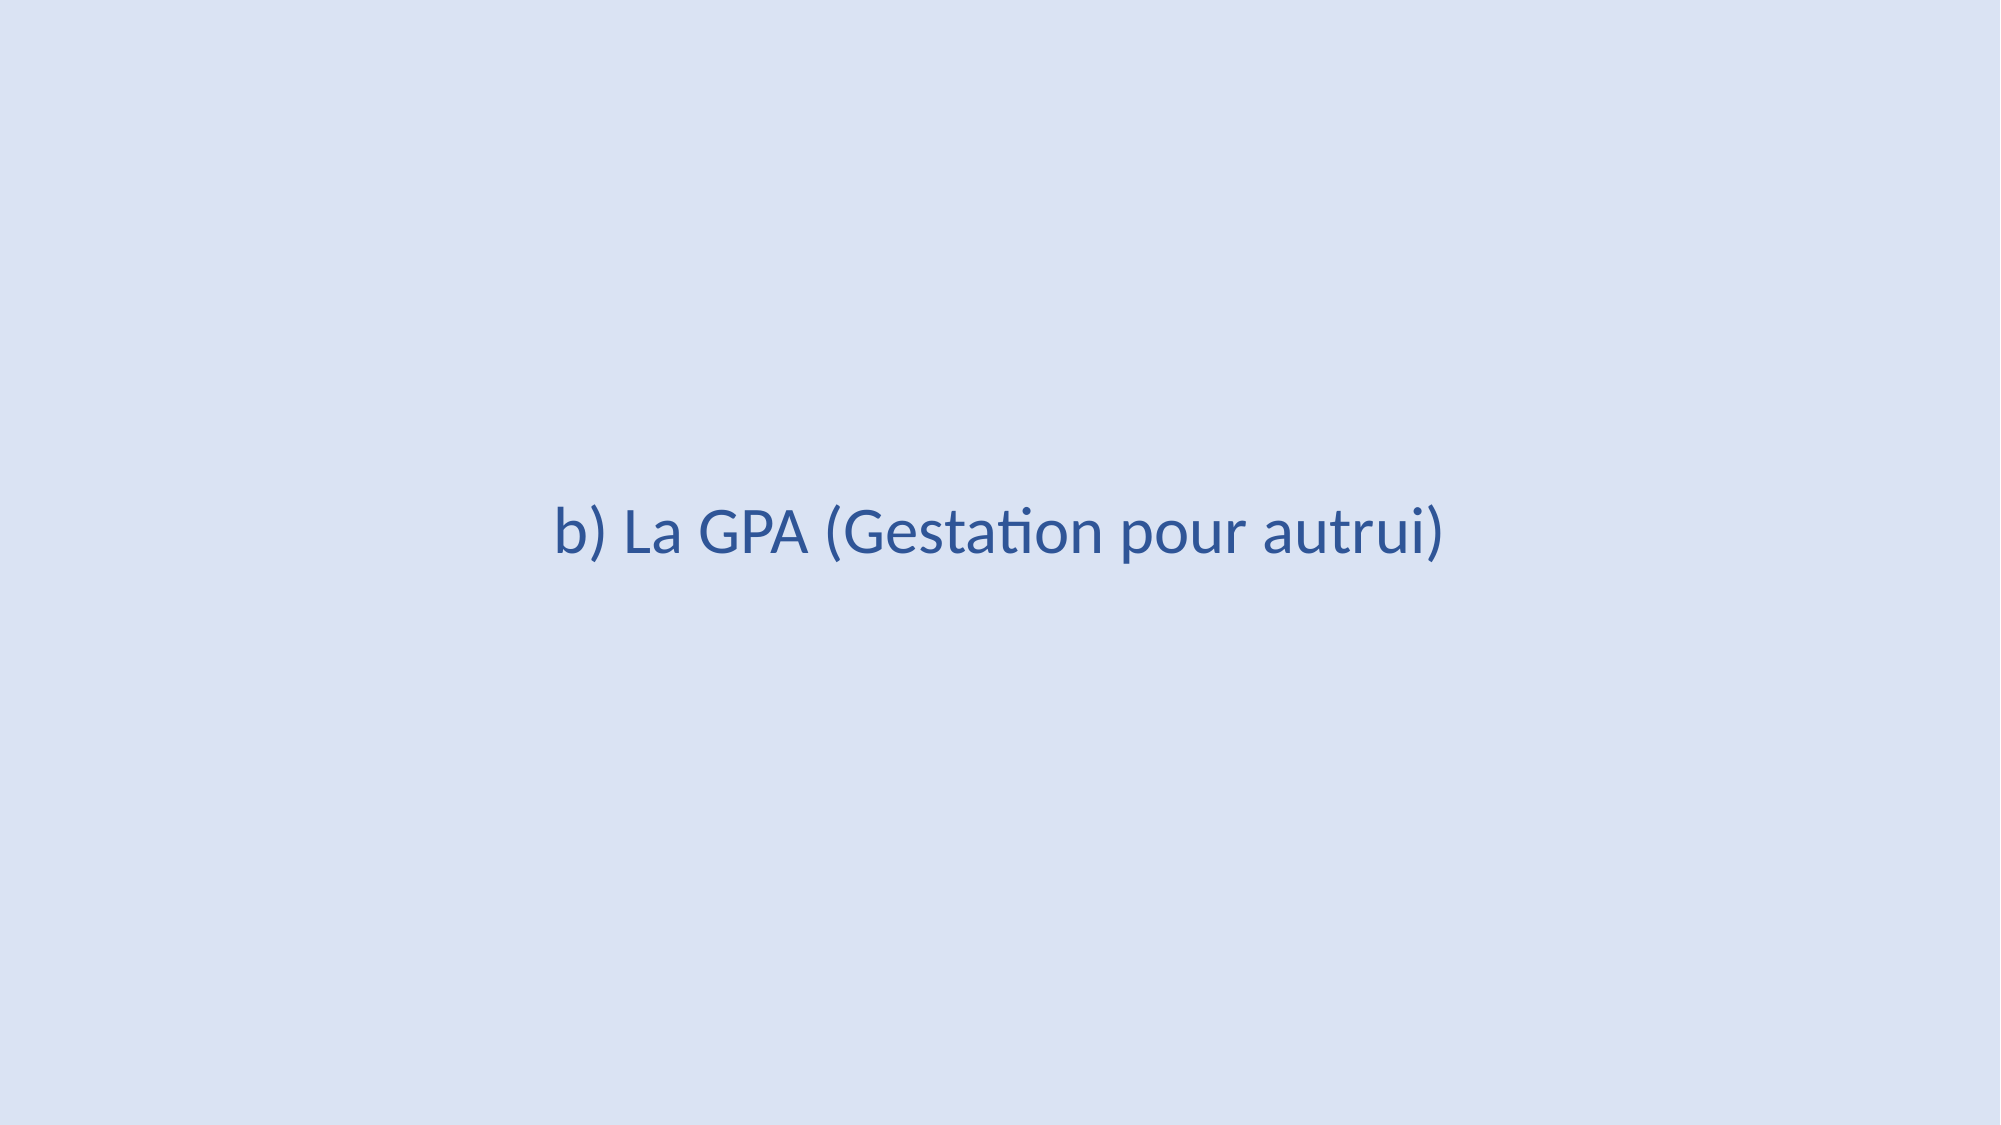

# b) La GPA (Gestation pour autrui)